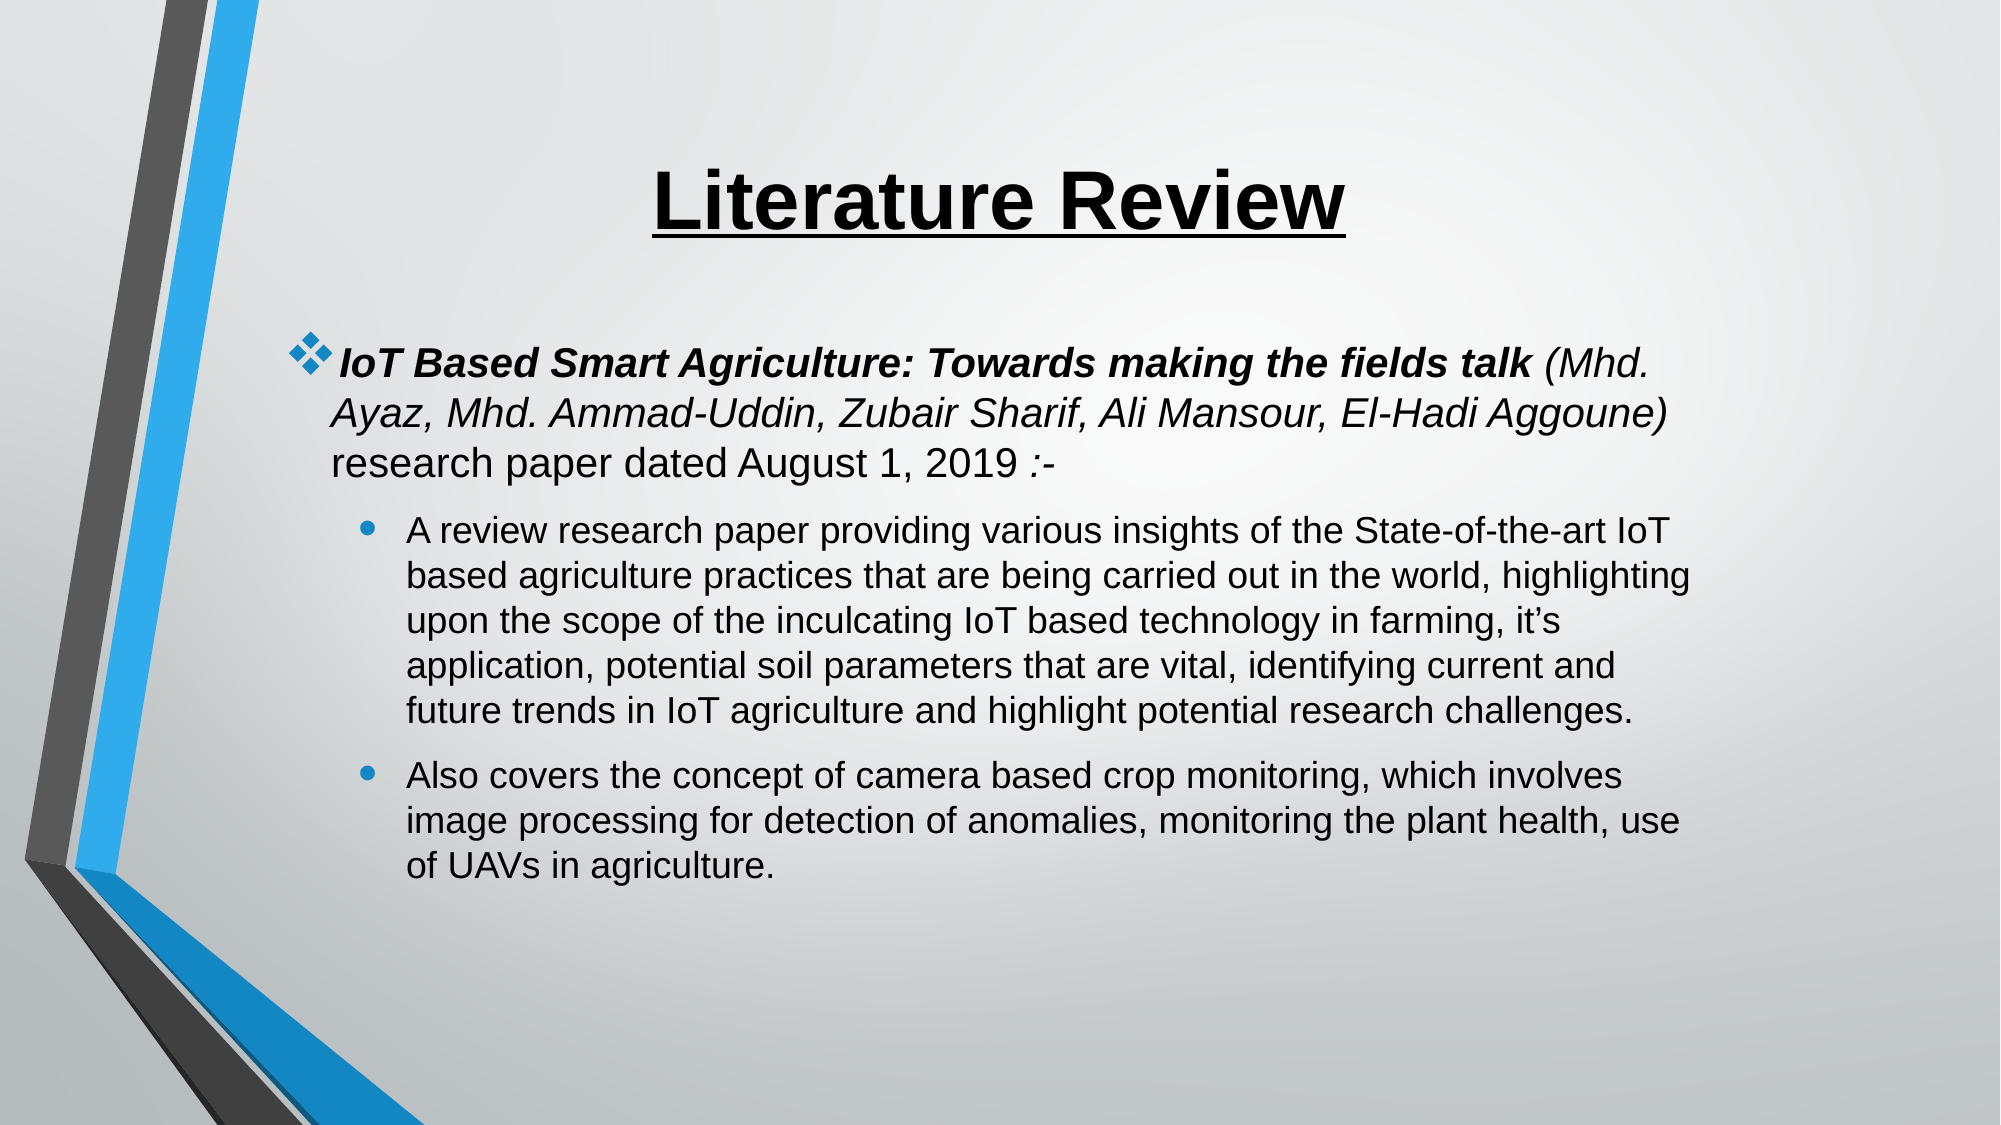

# Literature Review
IoT Based Smart Agriculture: Towards making the fields talk (Mhd. Ayaz, Mhd. Ammad-Uddin, Zubair Sharif, Ali Mansour, El-Hadi Aggoune) research paper dated August 1, 2019 :-
A review research paper providing various insights of the State-of-the-art IoT based agriculture practices that are being carried out in the world, highlighting upon the scope of the inculcating IoT based technology in farming, it’s application, potential soil parameters that are vital, identifying current and future trends in IoT agriculture and highlight potential research challenges.
Also covers the concept of camera based crop monitoring, which involves image processing for detection of anomalies, monitoring the plant health, use of UAVs in agriculture.